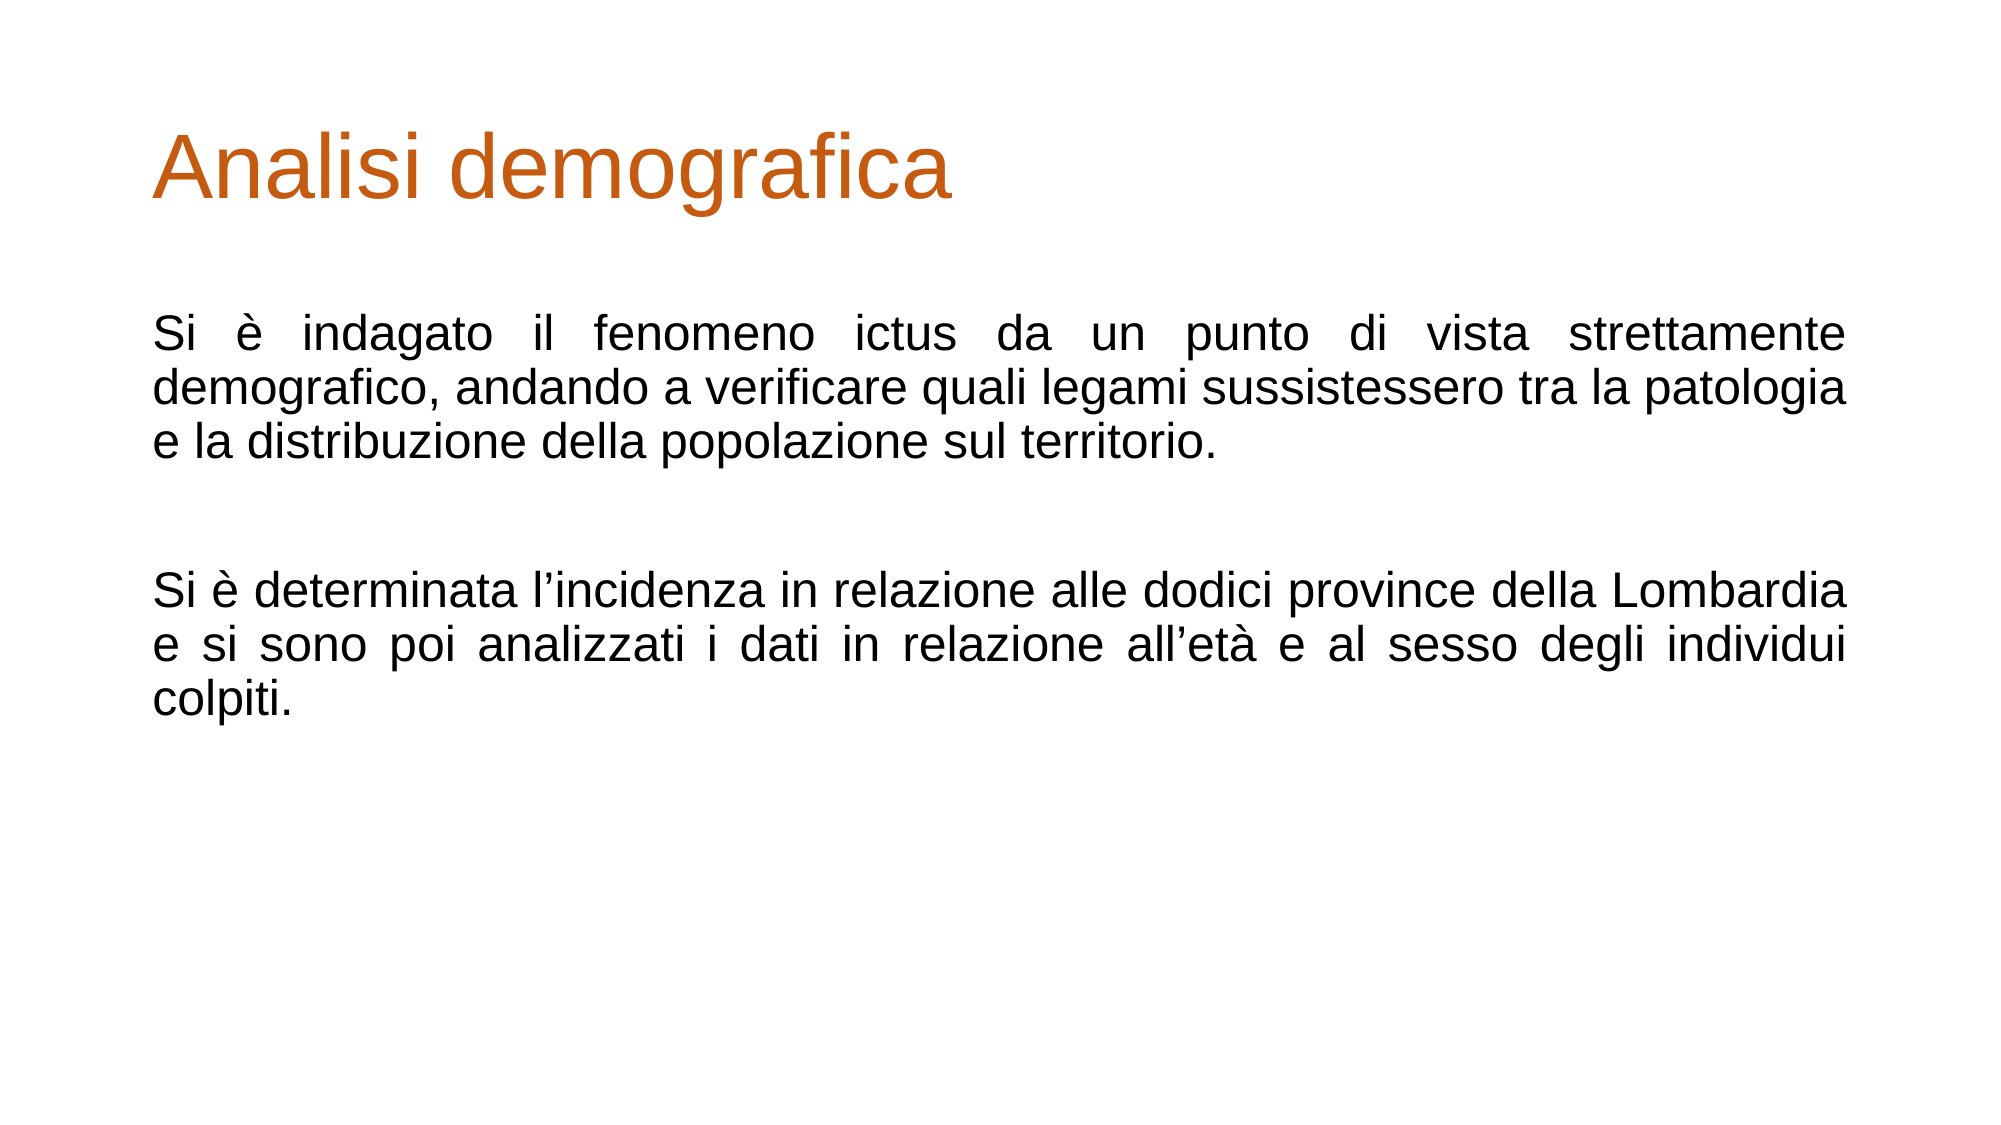

# Analisi demografica
Si è indagato il fenomeno ictus da un punto di vista strettamente demografico, andando a verificare quali legami sussistessero tra la patologia e la distribuzione della popolazione sul territorio.

Si è determinata l’incidenza in relazione alle dodici province della Lombardia e si sono poi analizzati i dati in relazione all’età e al sesso degli individui colpiti.